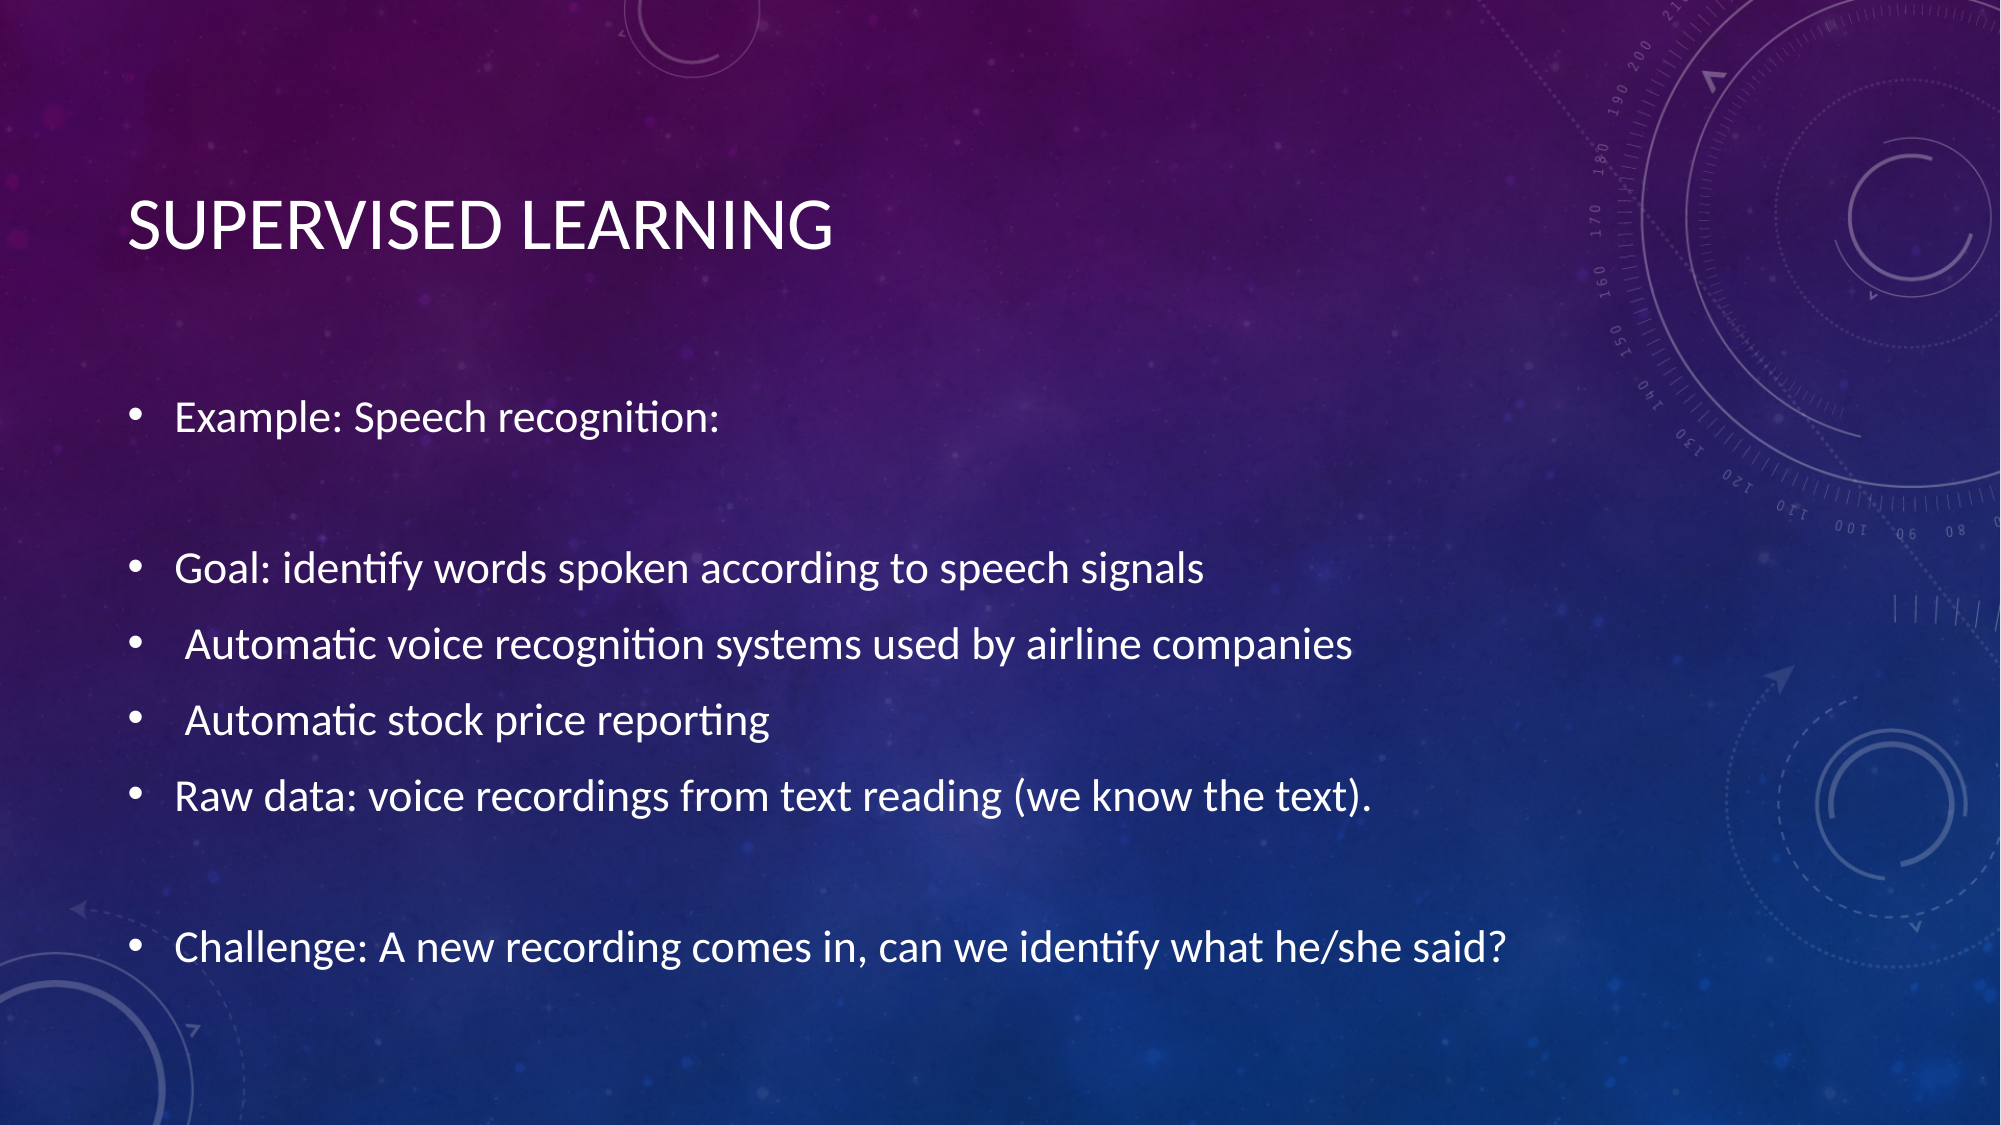

# Supervised Learning
Example: Speech recognition:

Goal: identify words spoken according to speech signals
 Automatic voice recognition systems used by airline companies
 Automatic stock price reporting
Raw data: voice recordings from text reading (we know the text).

Challenge: A new recording comes in, can we identify what he/she said?